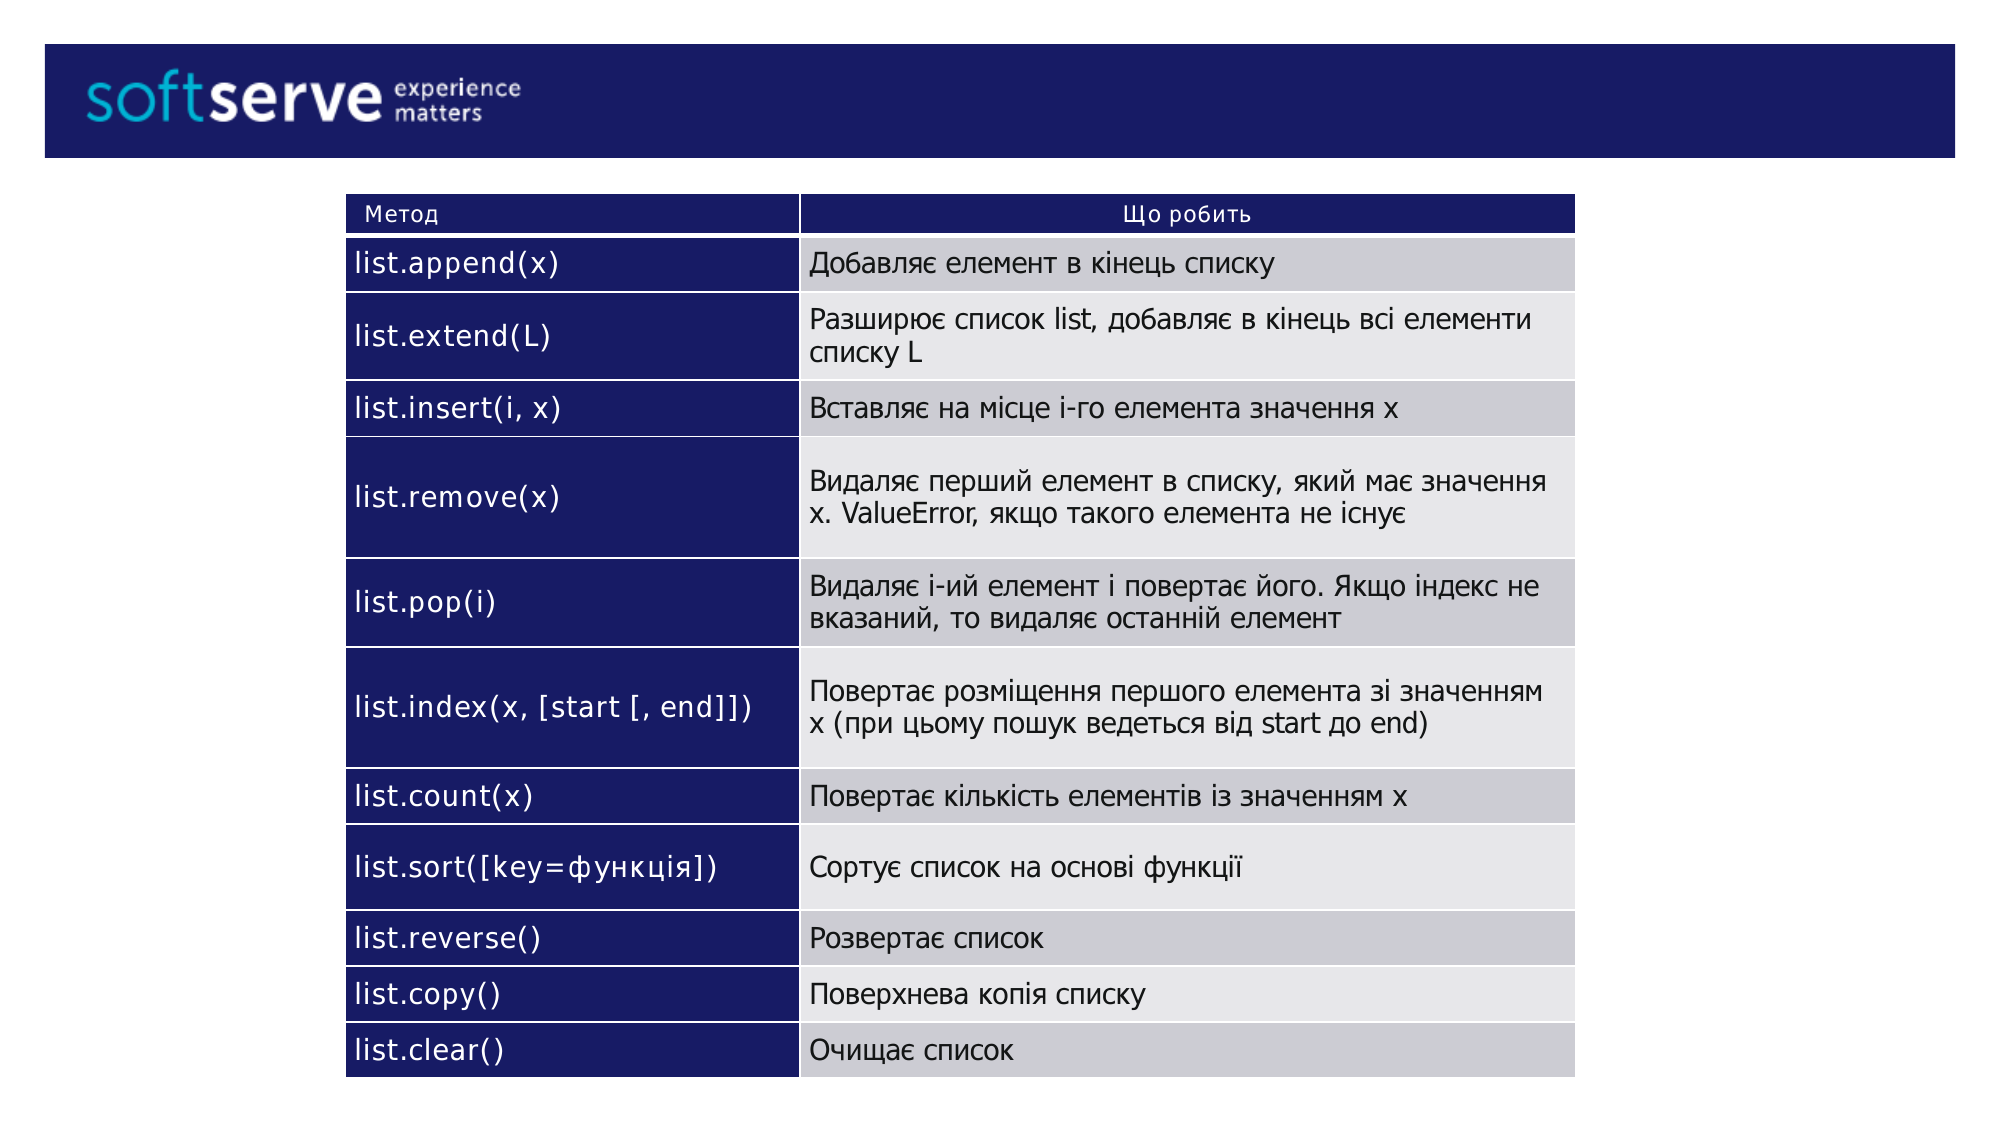

| Метод | Що робить |
| --- | --- |
| list.append(x) | Добавляє елемент в кінець списку |
| list.extend(L) | Разширює список list, добавляє в кінець всі елементи списку L |
| list.insert(i, x) | Вставляє на місце i-го елемента значення x |
| list.remove(x) | Видаляє перший елемент в списку, який має значення x. ValueError, якщо такого елемента не існує |
| list.pop(i) | Видаляє i-ий елемент і повертає його. Якщо індекс не вказаний, то видаляє останній елемент |
| list.index(x, [start [, end]]) | Повертає розміщення першого елемента зі значенням x (при цьому пошук ведеться від start до end) |
| list.count(x) | Повертає кількість елементів із значенням x |
| list.sort([key=функція]) | Сортує список на основі функції |
| list.reverse() | Розвертає список |
| list.copy() | Поверхнева копія списку |
| list.clear() | Очищає список |